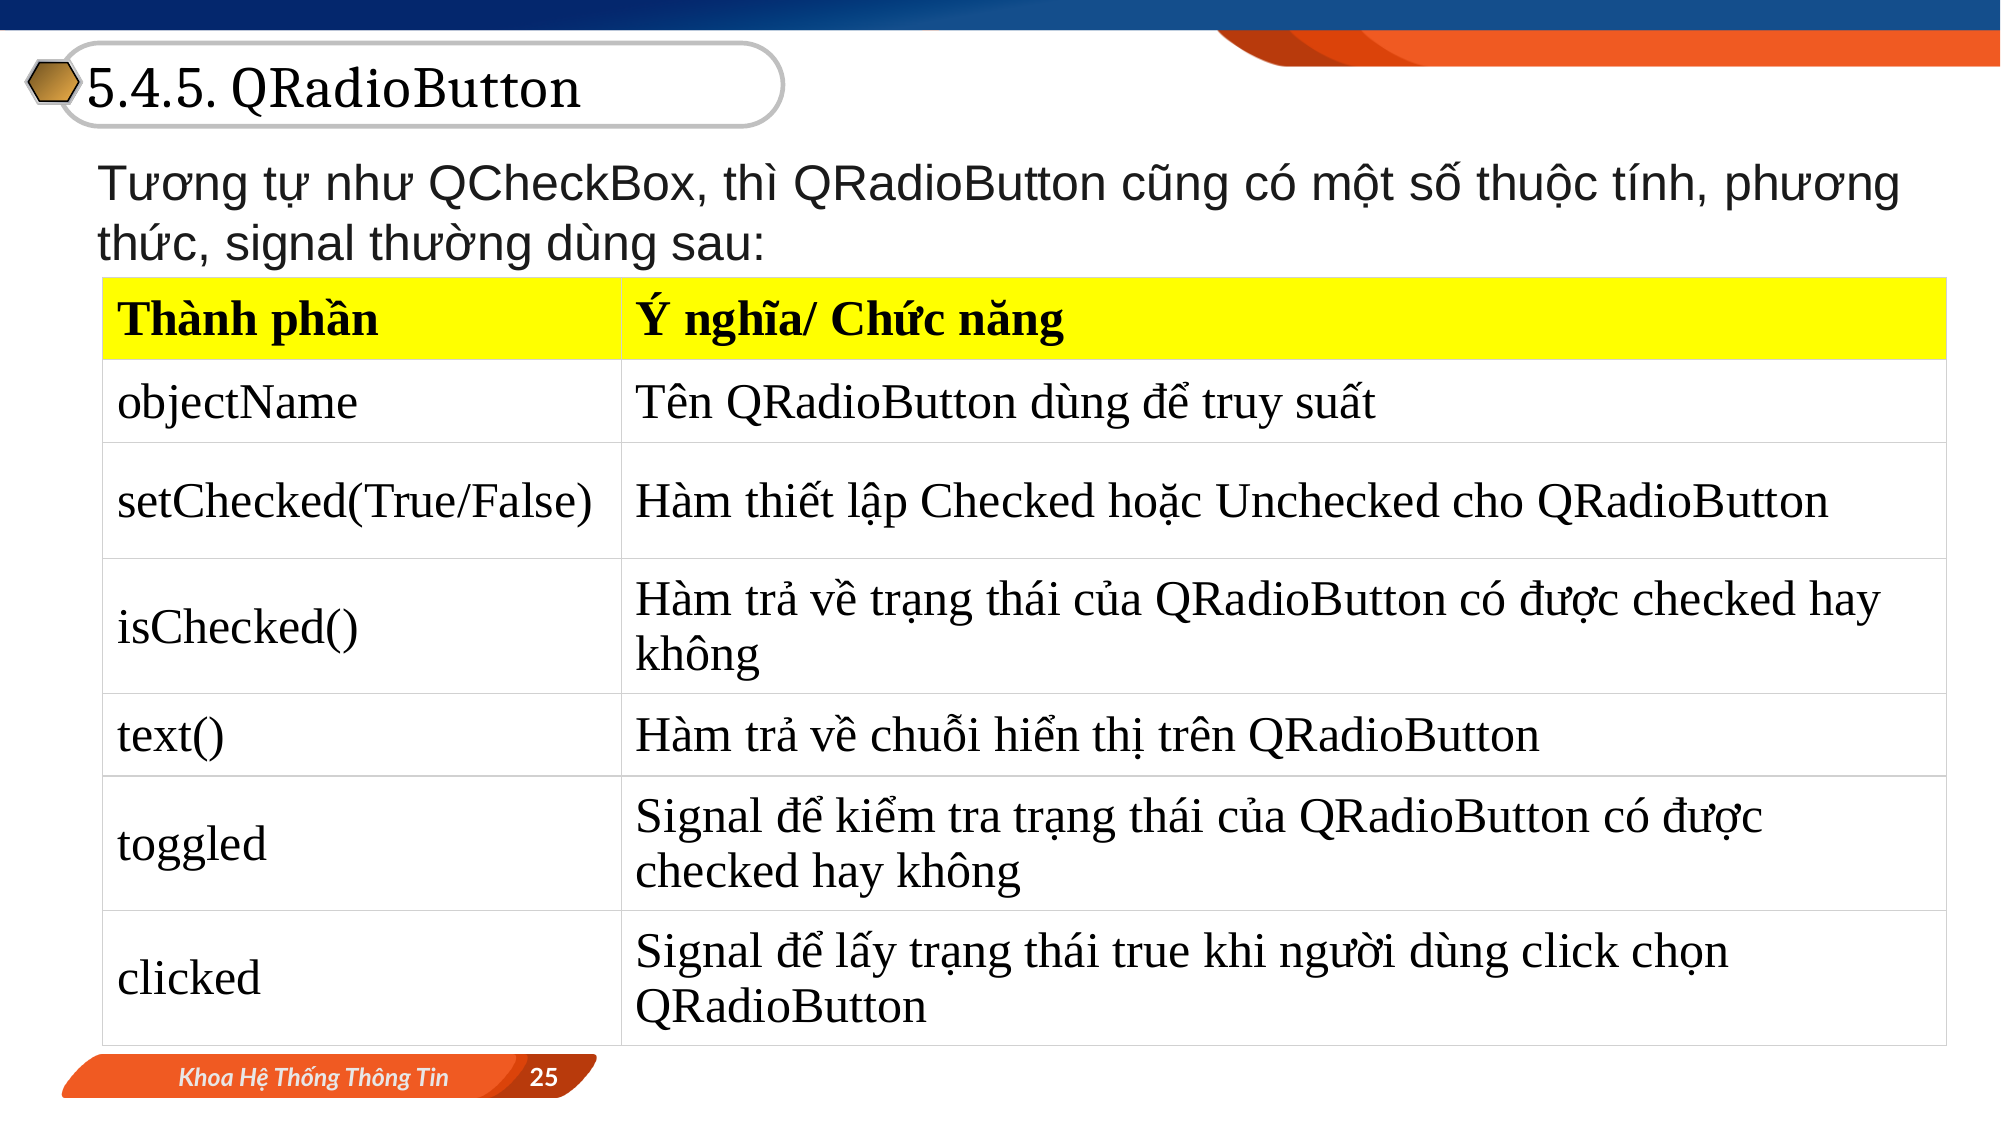

5.4.5. QRadioButton

Tương tự như QCheckBox, thì QRadioButton cũng có một số thuộc tính, phương thức, signal thường dùng sau:
| Thành phần | Ý nghĩa/ Chức năng |
| --- | --- |
| objectName | Tên QRadioButton dùng để truy suất |
| setChecked(True/False) | Hàm thiết lập Checked hoặc Unchecked cho QRadioButton |
| isChecked() | Hàm trả về trạng thái của QRadioButton có được checked hay không |
| text() | Hàm trả về chuỗi hiển thị trên QRadioButton |
| toggled | Signal để kiểm tra trạng thái của QRadioButton có được checked hay không |
| clicked | Signal để lấy trạng thái true khi người dùng click chọn QRadioButton |
25
Khoa Hệ Thống Thông Tin